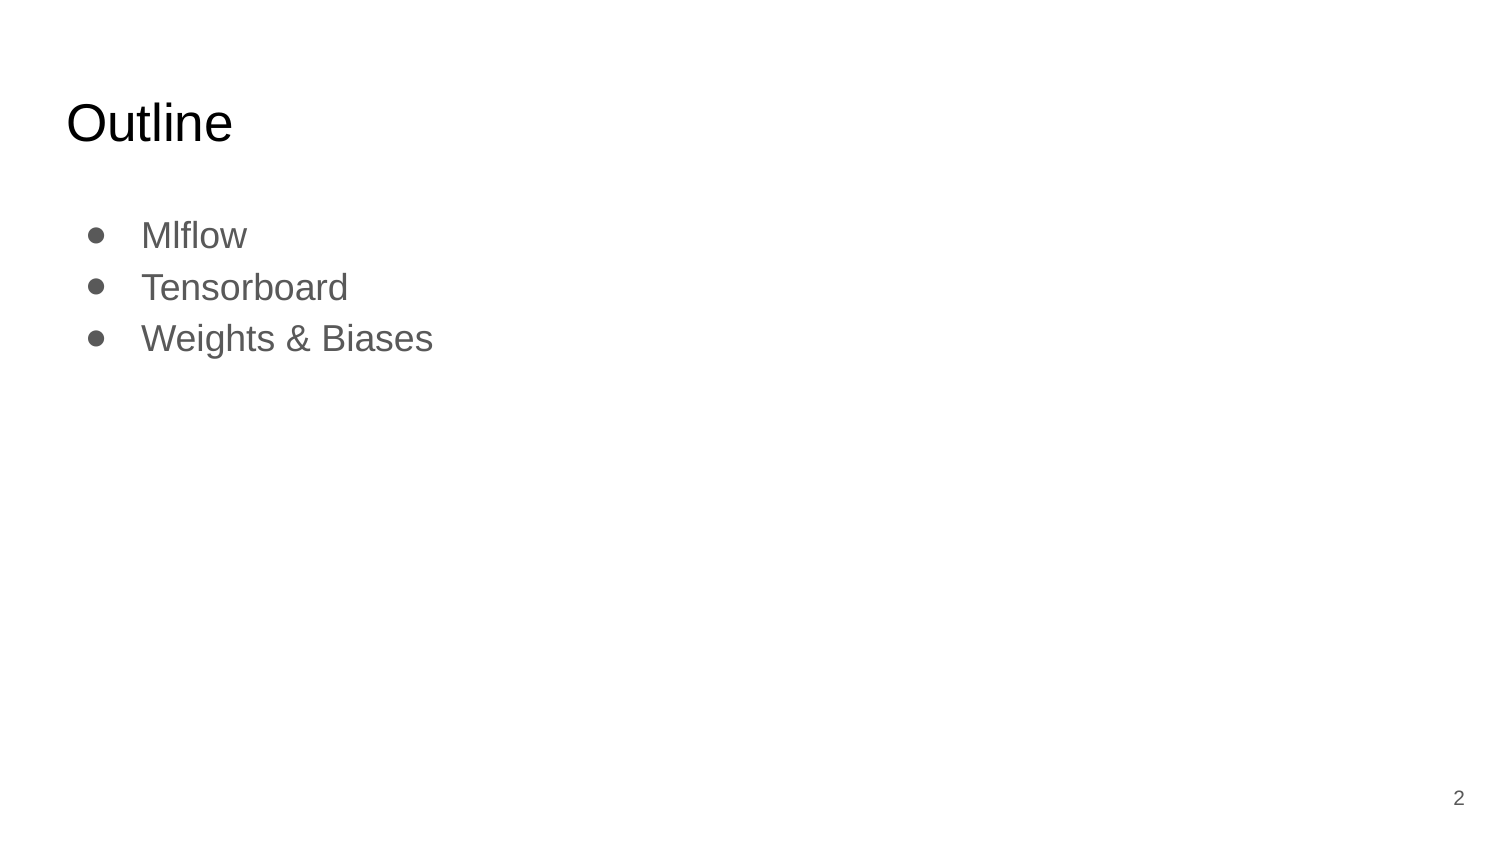

# Outline
Mlflow
Tensorboard
Weights & Biases

2